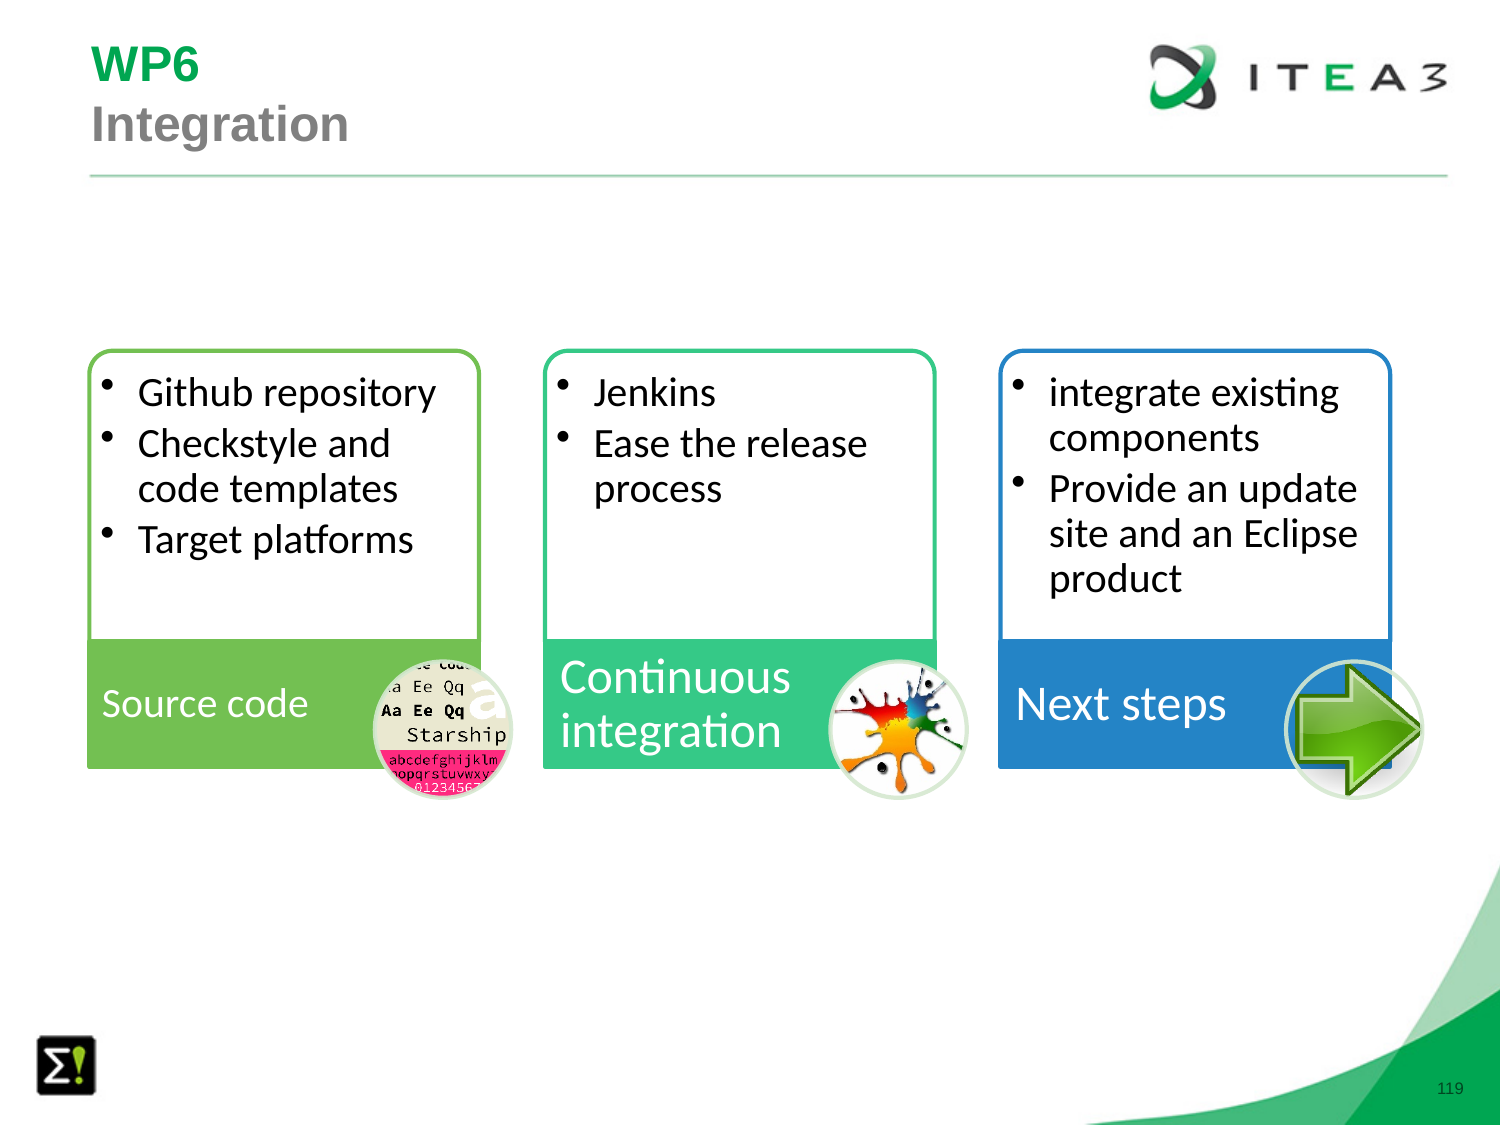

# WP6 Integration
Github repository
Checkstyle and code templates
Target platforms
Source code
Jenkins
Ease the release process
Continuous integration
integrate existing components
Provide an update site and an Eclipse product
Next steps